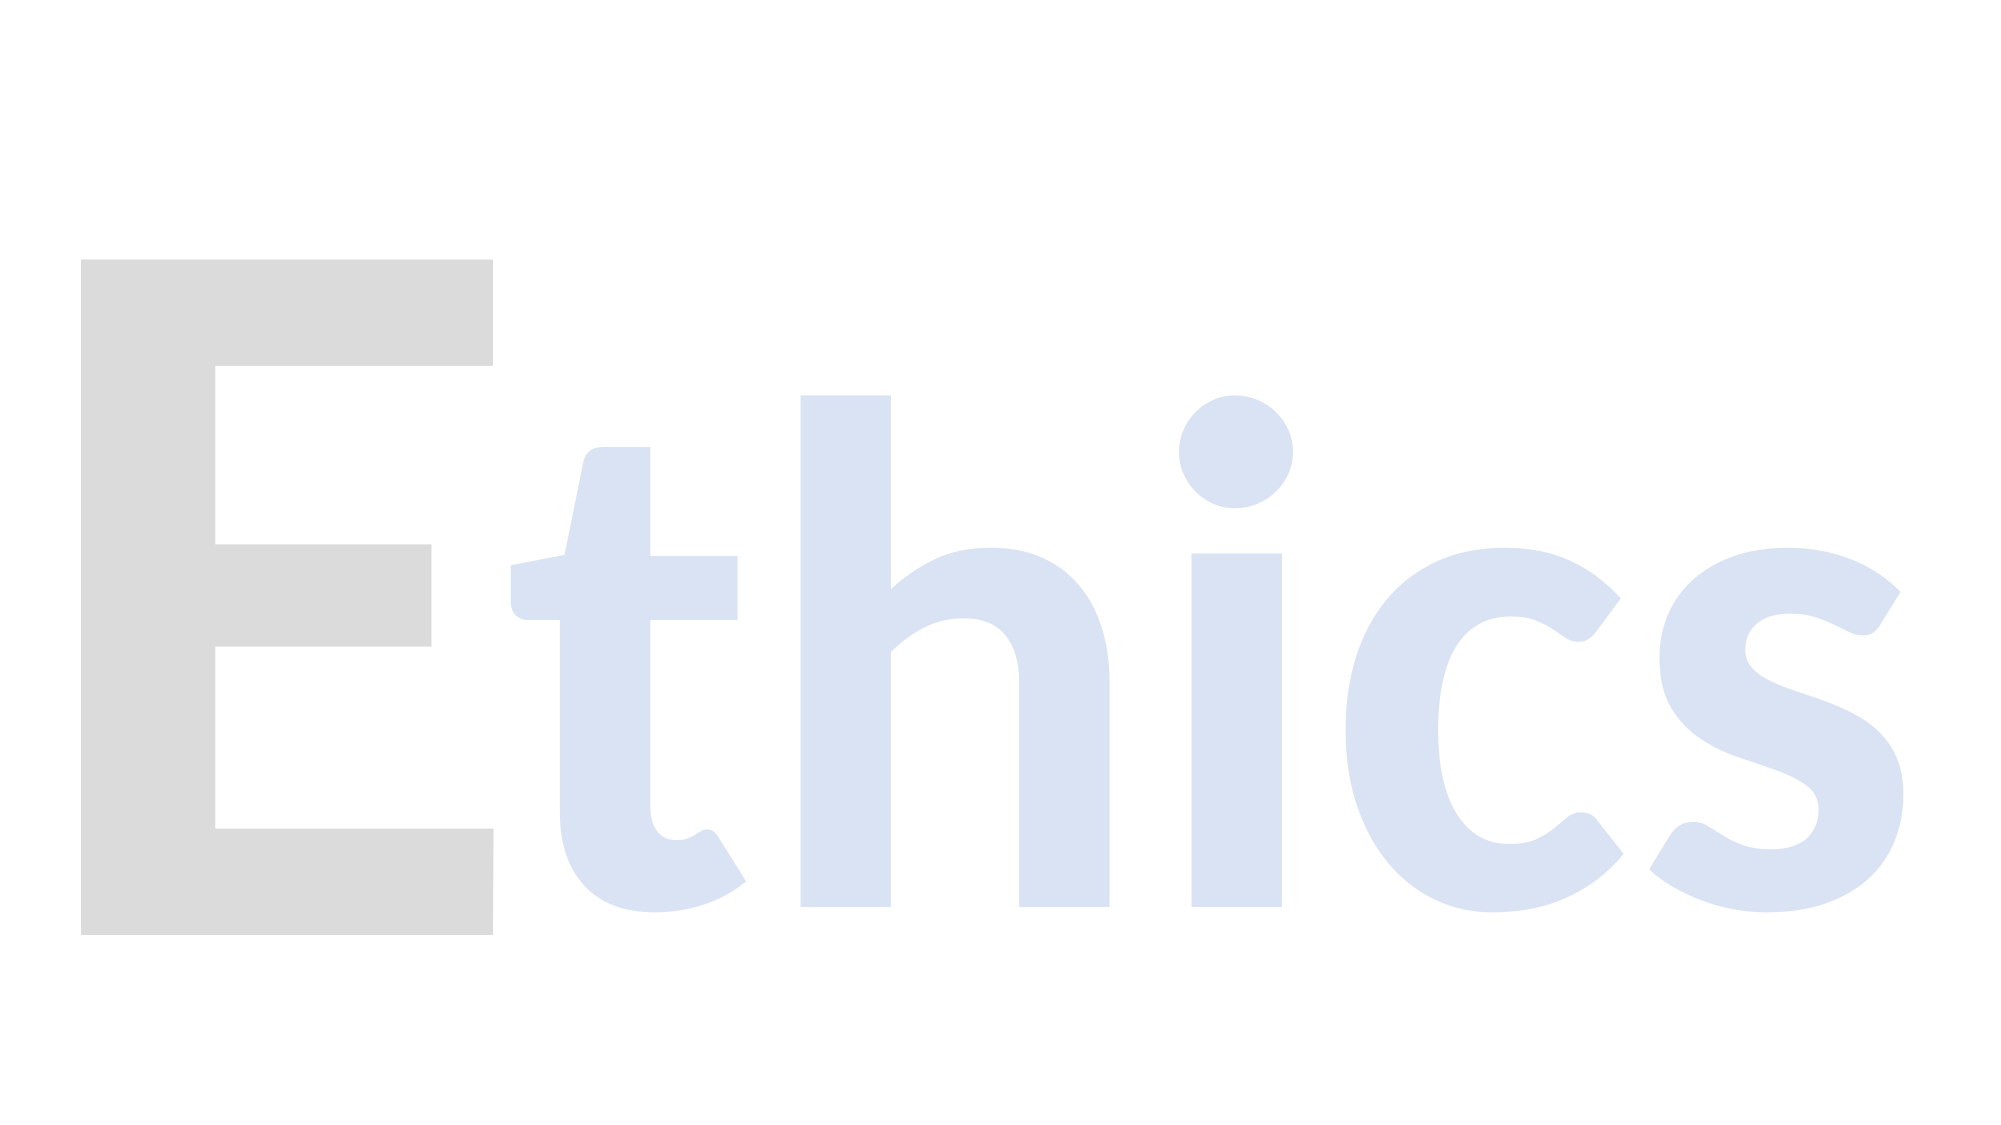

E
E
thics
Sensemaking
Discovery
Synthesis
Summarizing
Inclusive workflows
Code debugging